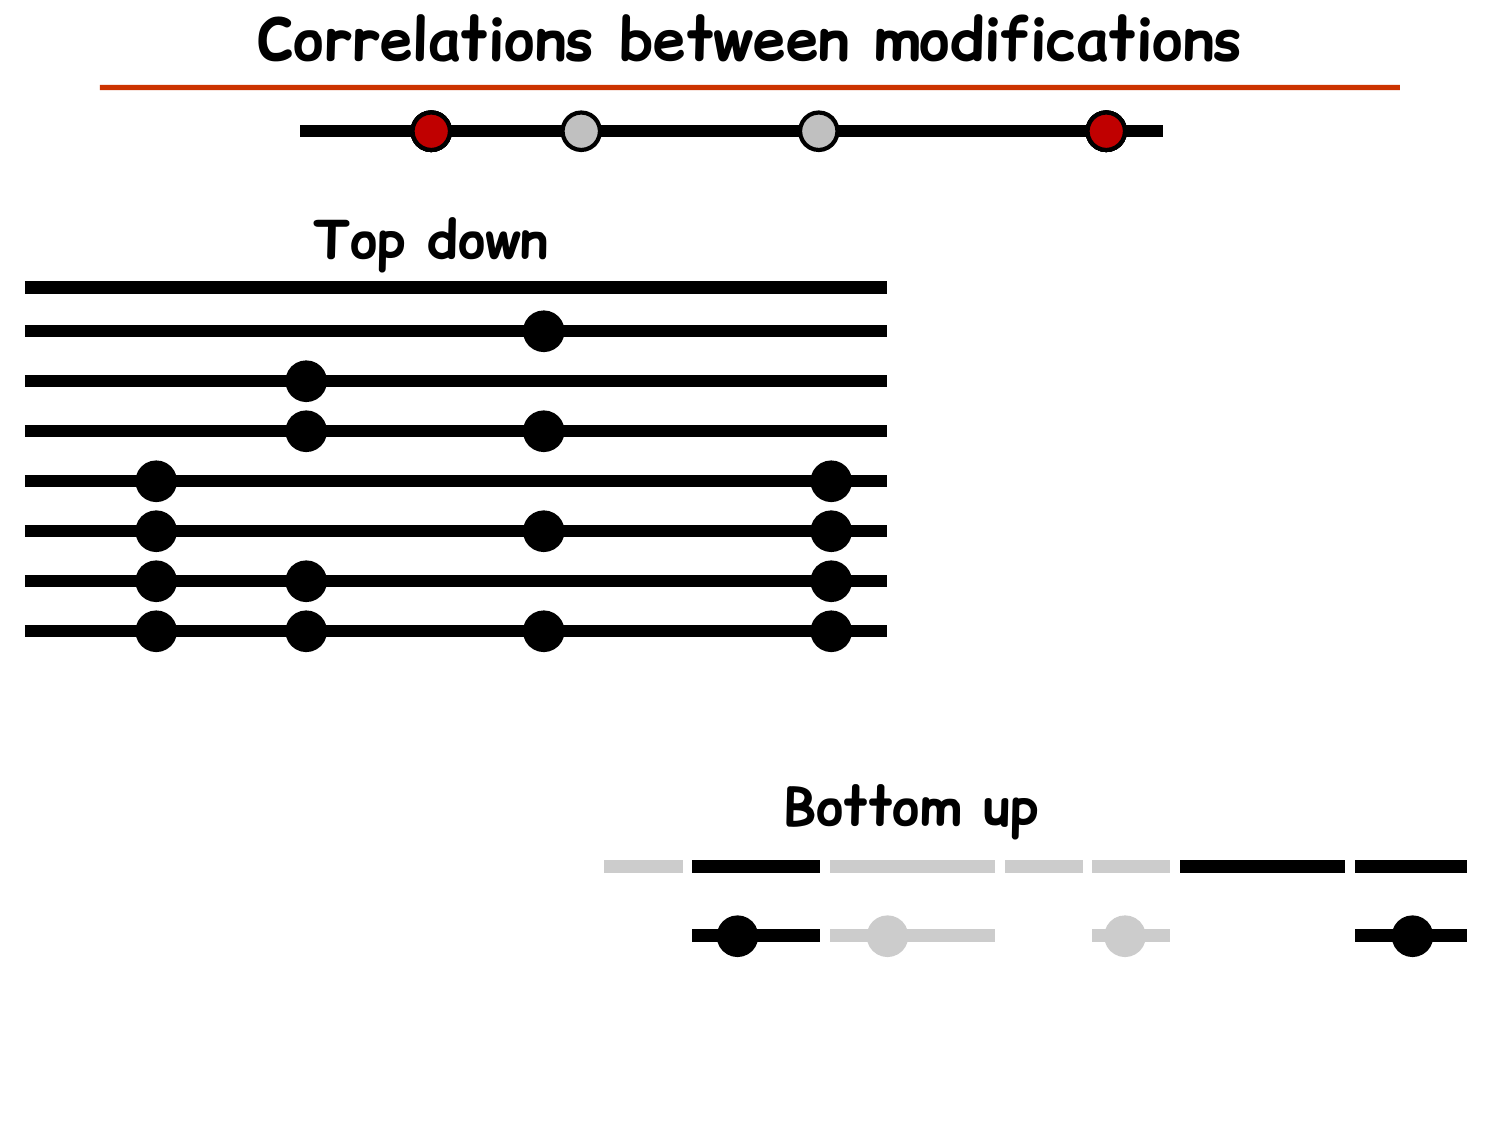

# Correlations between modifications

Top down

Bottom up